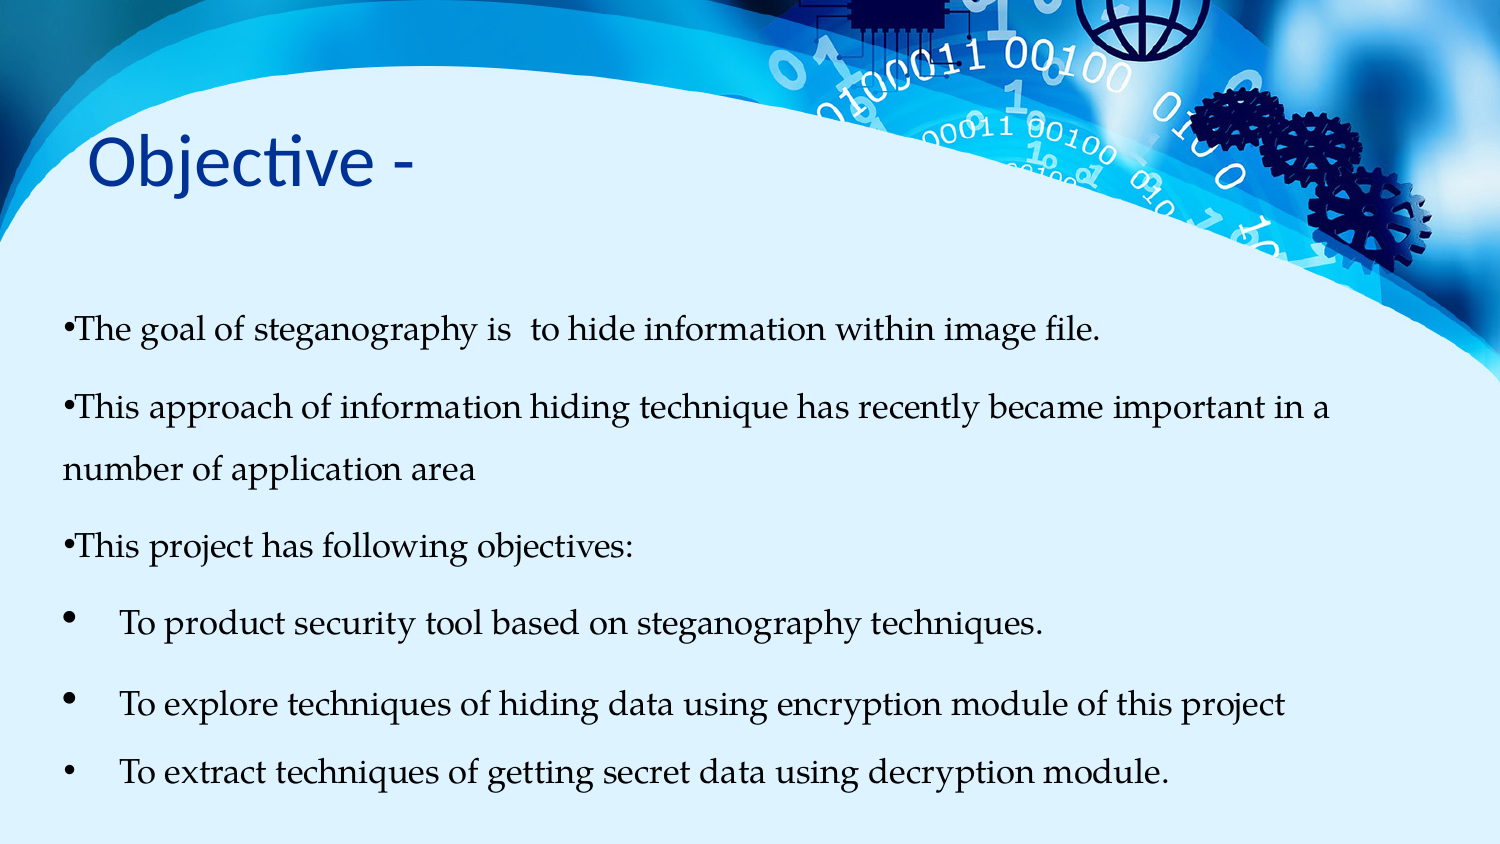

# Objective -

The goal of steganography is  to hide information within image file.
This approach of information hiding technique has recently became important in a number of application area
This project has following objectives:
To product security tool based on steganography techniques.
To explore techniques of hiding data using encryption module of this project
To extract techniques of getting secret data using decryption module.